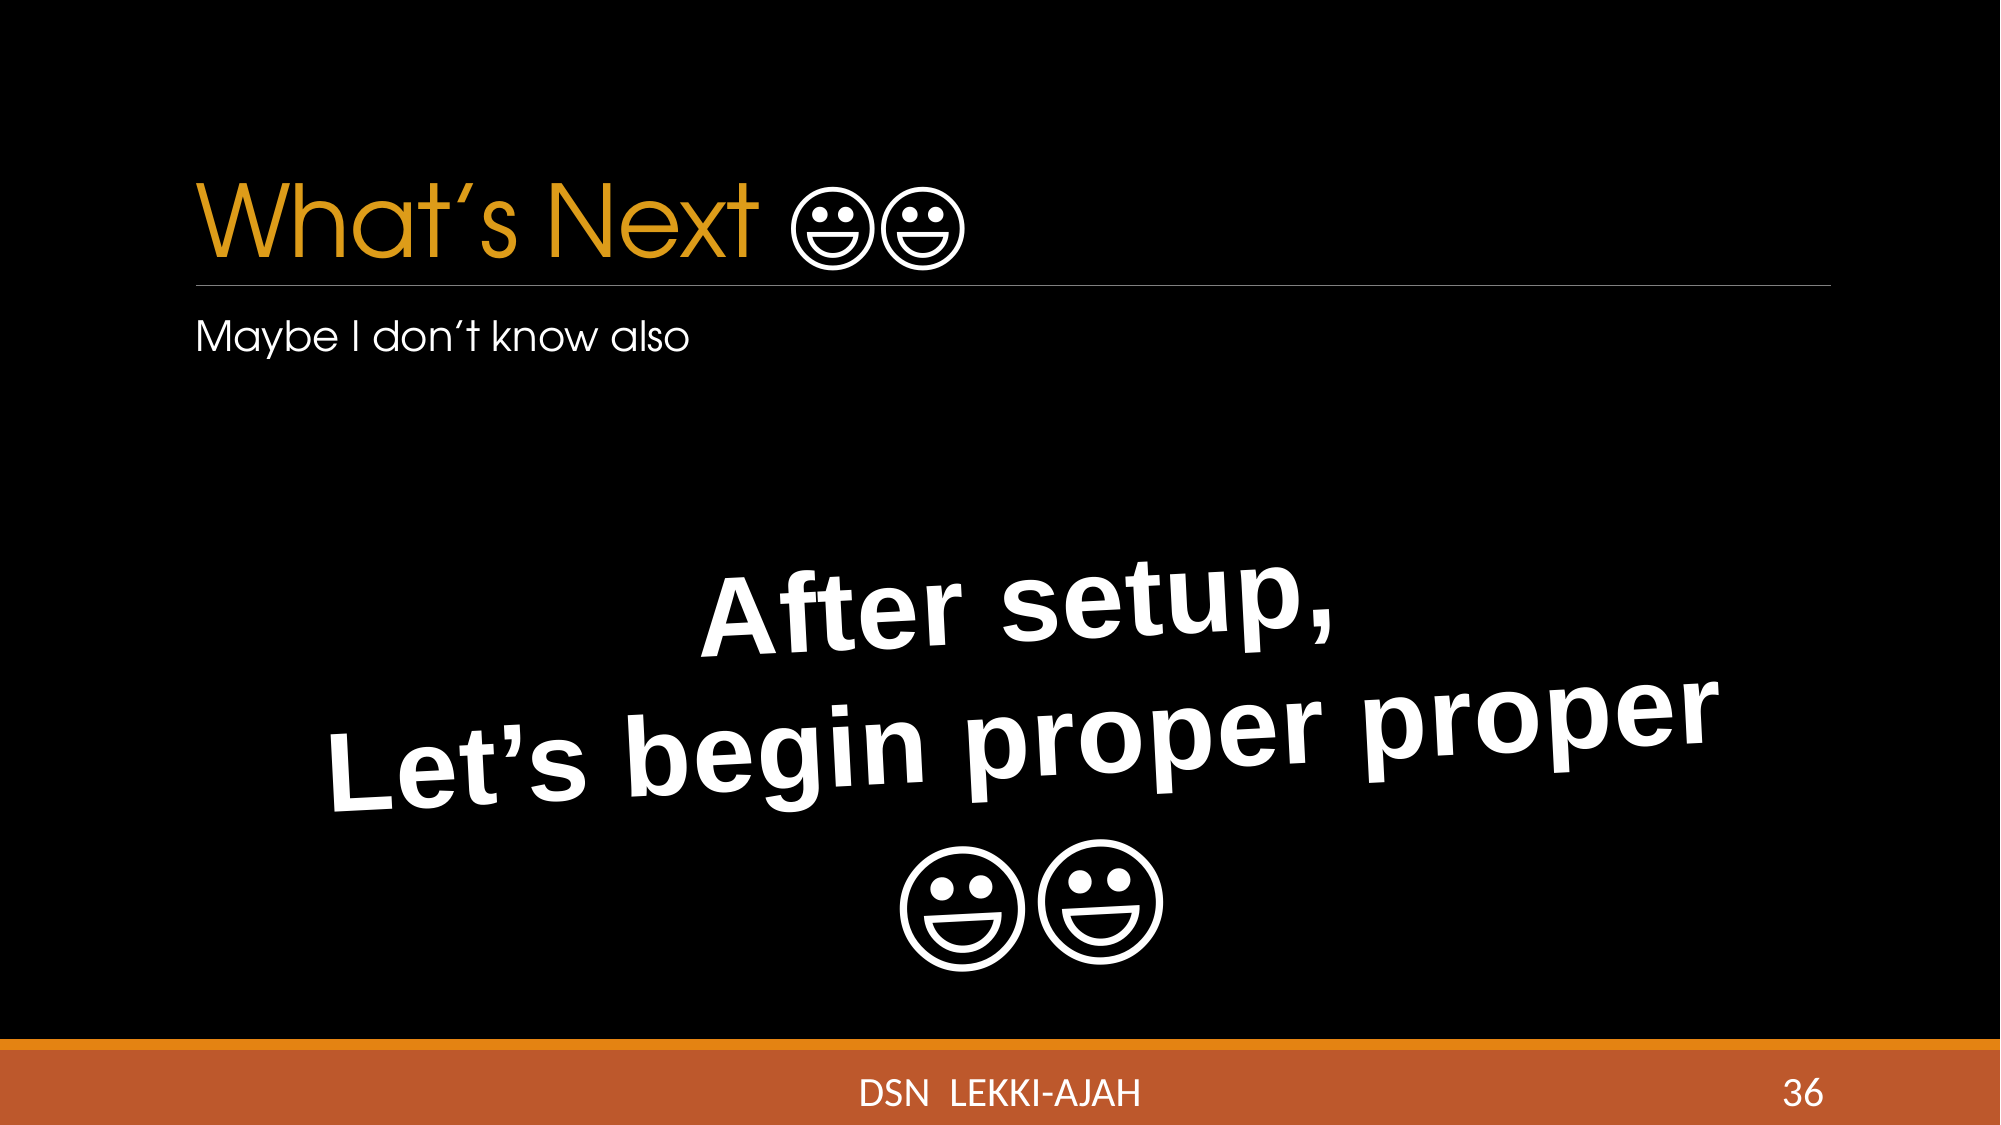

# What’s Next 😃😃
Maybe I don’t know also
After setup,
Let’s begin proper proper
😃😃
DSN  LEKKI-AJAH
36